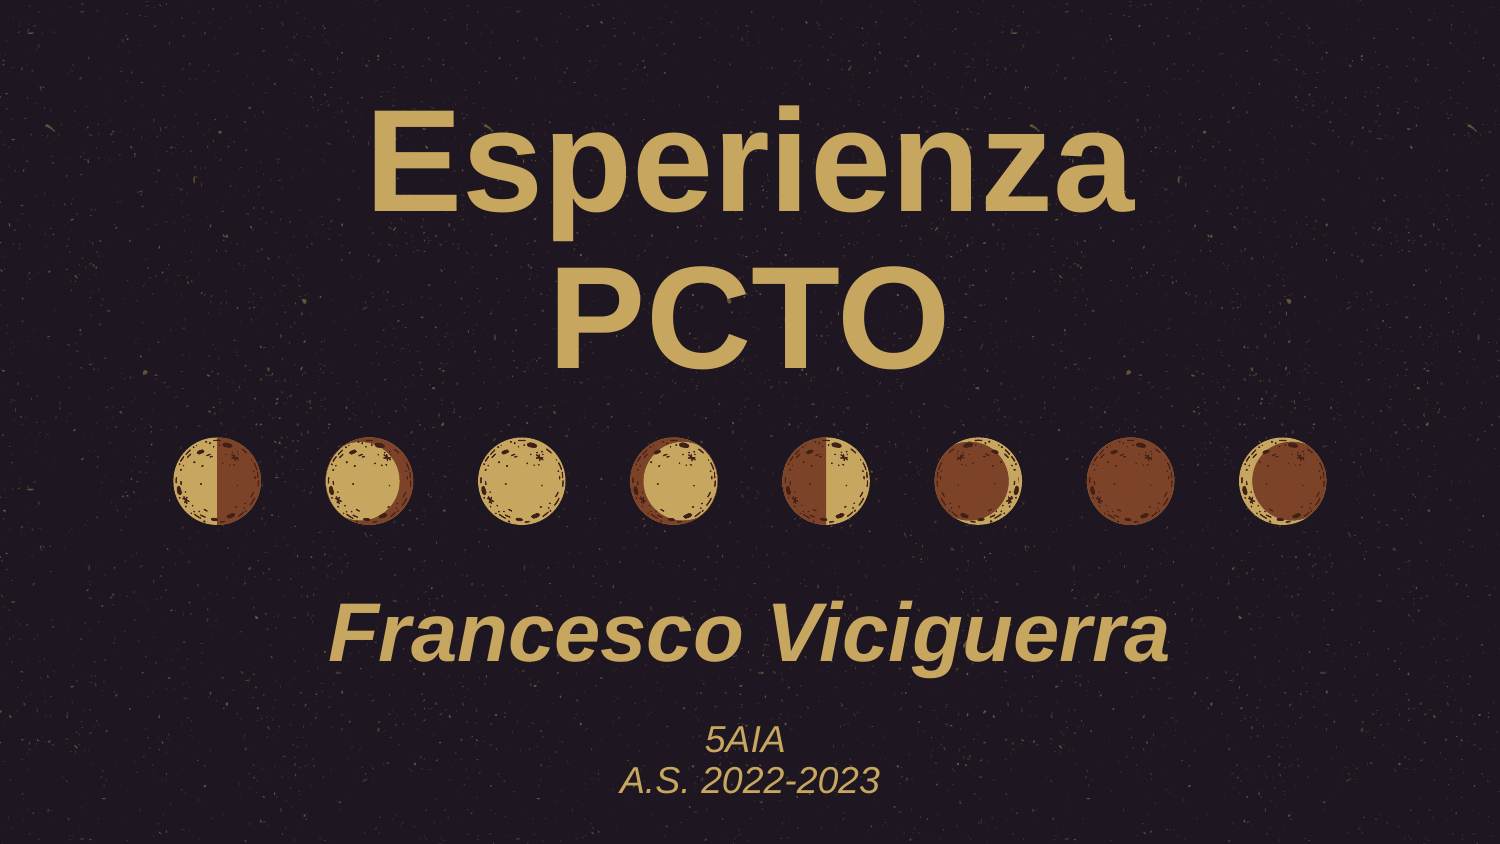

# Esperienza PCTO

Francesco Viciguerra

5AIA
A.S. 2022-2023